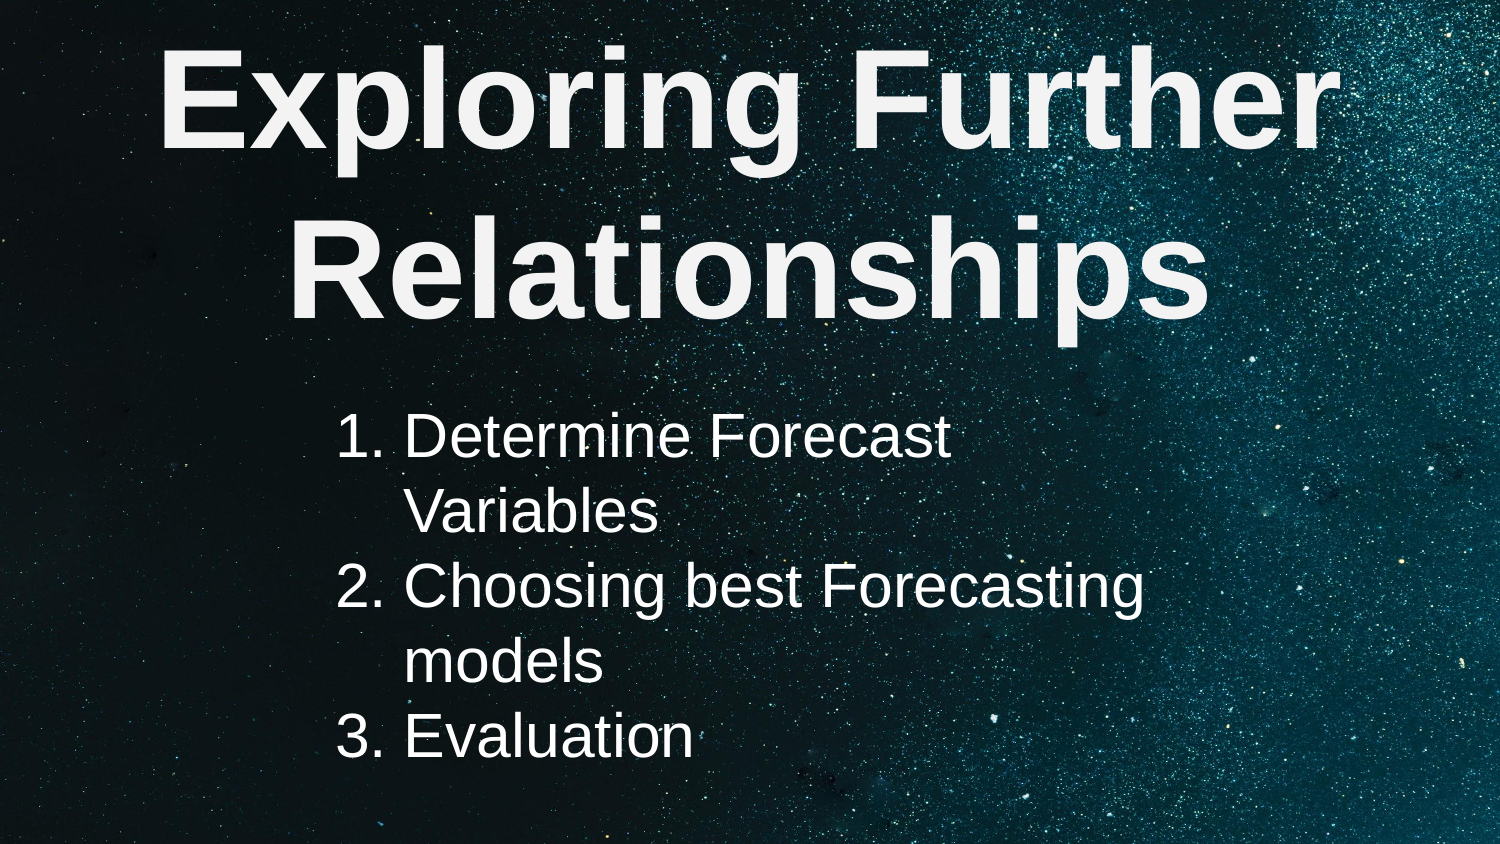

# Exploring Further Relationships

Determine Forecast Variables
Choosing best Forecasting models
Evaluation